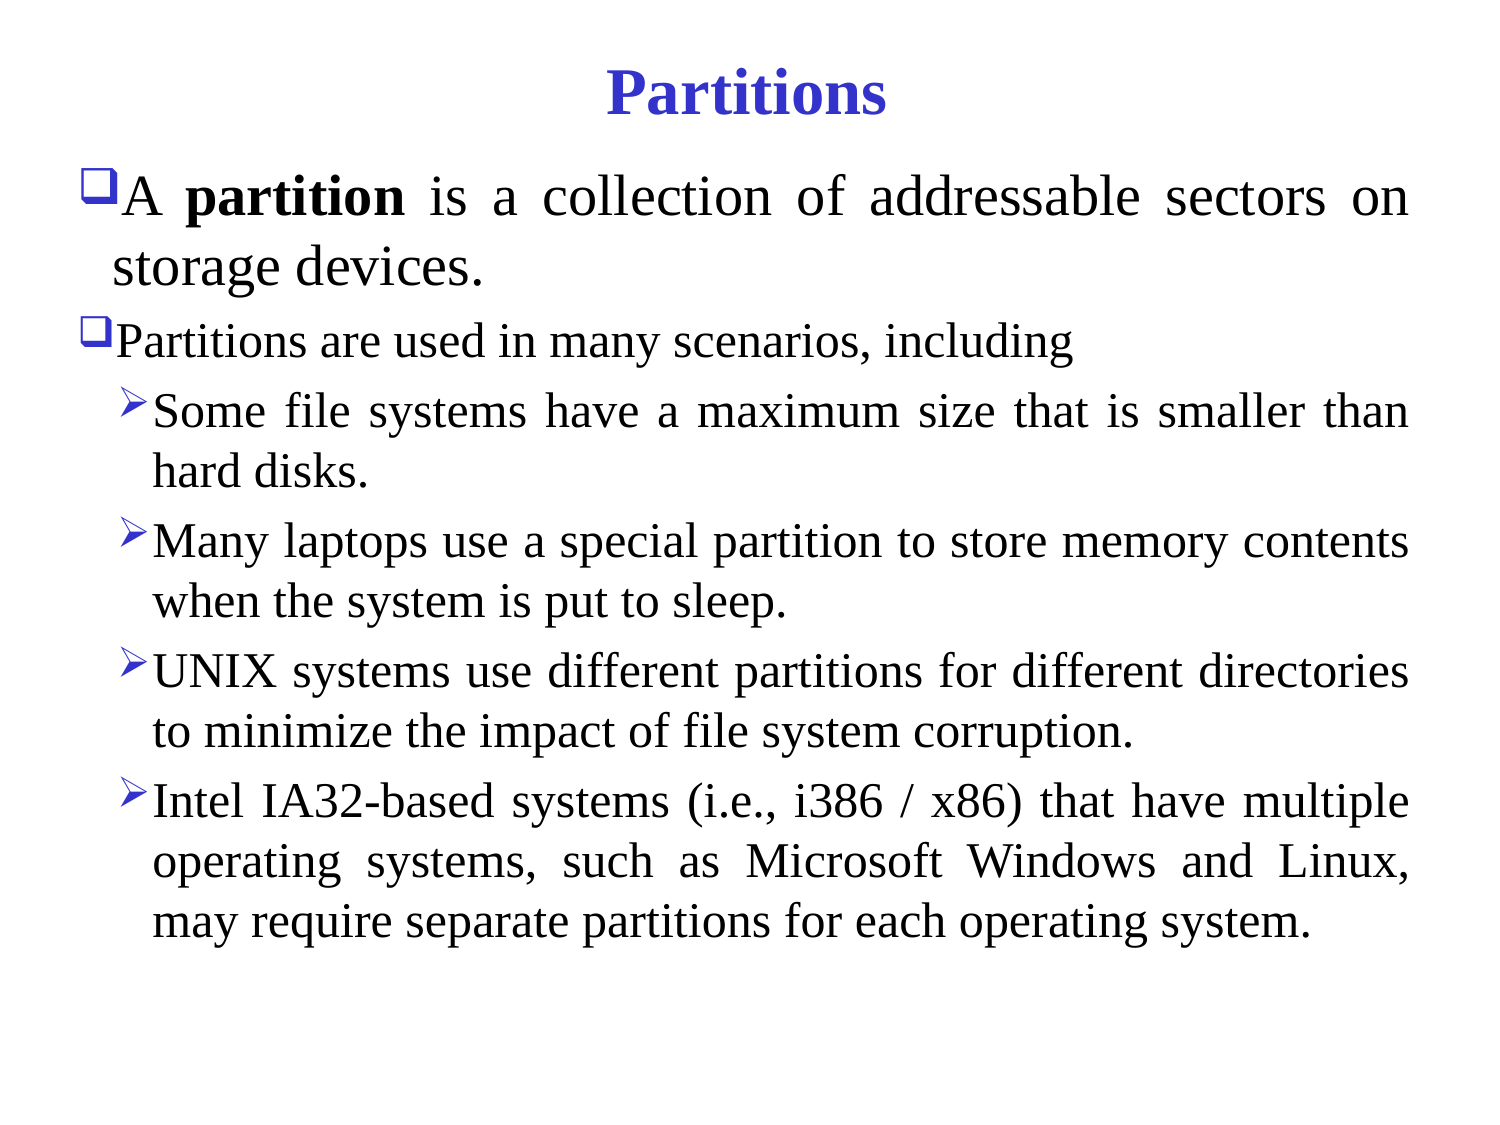

# Partitions
A partition is a collection of addressable sectors on storage devices.
Partitions are used in many scenarios, including
Some file systems have a maximum size that is smaller than hard disks.
Many laptops use a special partition to store memory contents when the system is put to sleep.
UNIX systems use different partitions for different directories to minimize the impact of file system corruption.
Intel IA32-based systems (i.e., i386 / x86) that have multiple operating systems, such as Microsoft Windows and Linux, may require separate partitions for each operating system.
44